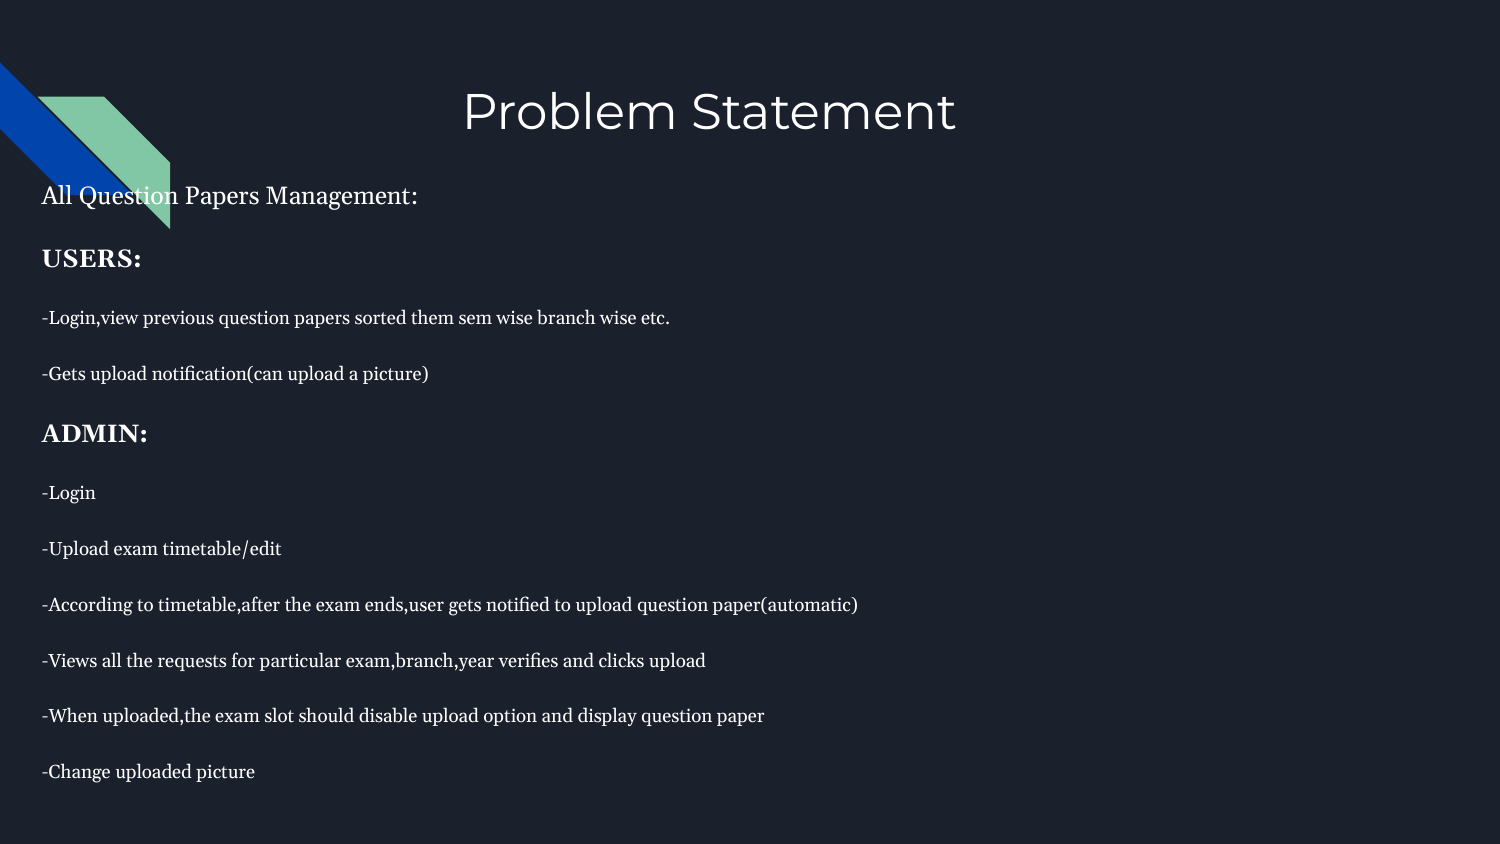

# Problem Statement
All Question Papers Management:
USERS:
-Login,view previous question papers sorted them sem wise branch wise etc.
-Gets upload notification(can upload a picture)
ADMIN:
-Login
-Upload exam timetable/edit
-According to timetable,after the exam ends,user gets notified to upload question paper(automatic)
-Views all the requests for particular exam,branch,year verifies and clicks upload
-When uploaded,the exam slot should disable upload option and display question paper
-Change uploaded picture